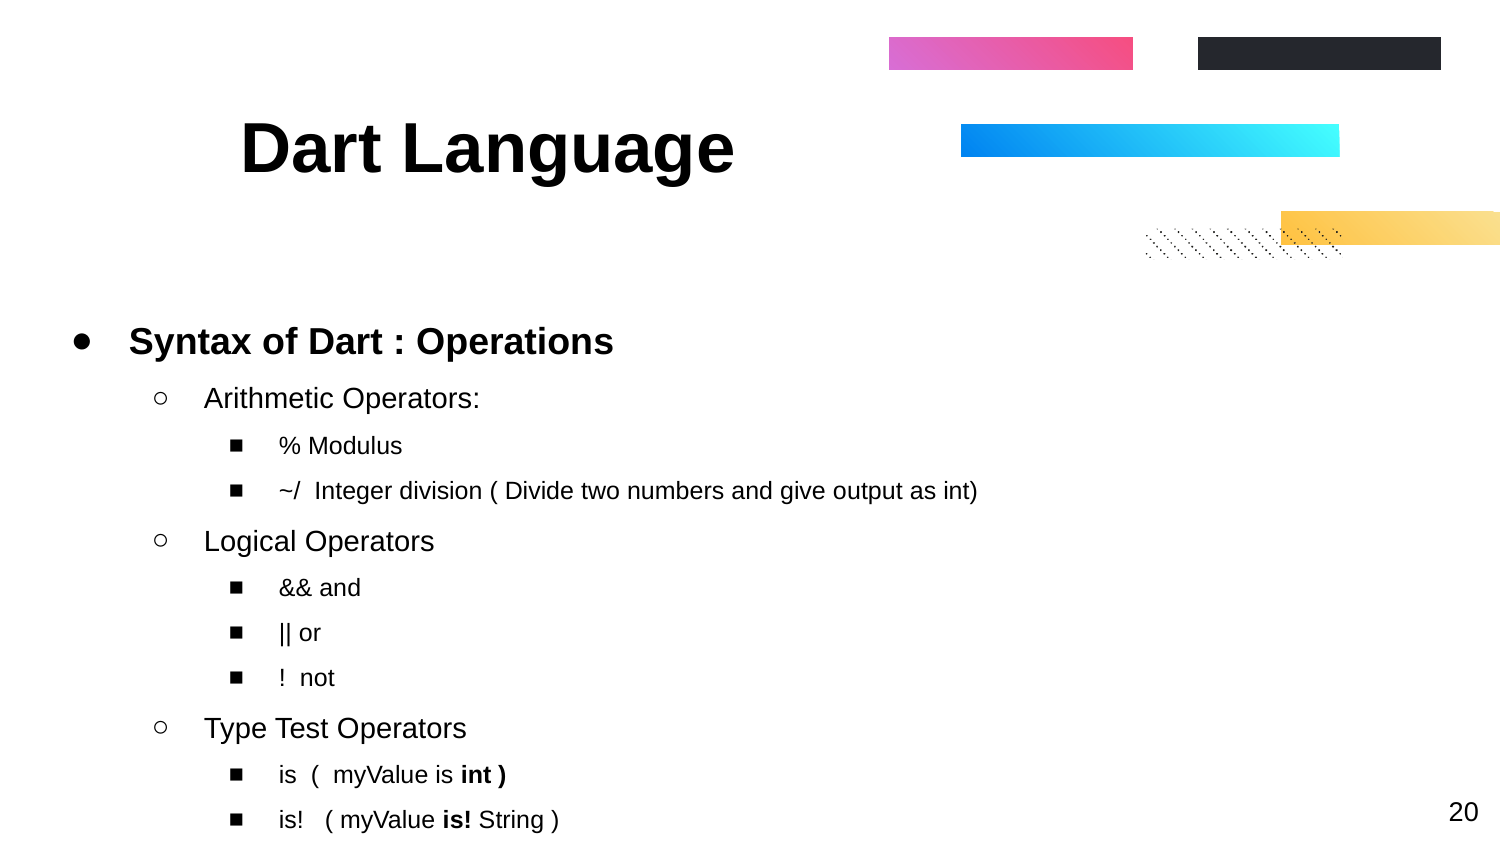

# Dart Language
Syntax of Dart : Operations
Arithmetic Operators:
% Modulus
~/  Integer division ( Divide two numbers and give output as int)
Logical Operators
&& and
|| or
!  not
Type Test Operators
is  (  myValue is int )
is!   ( myValue is! String )
20